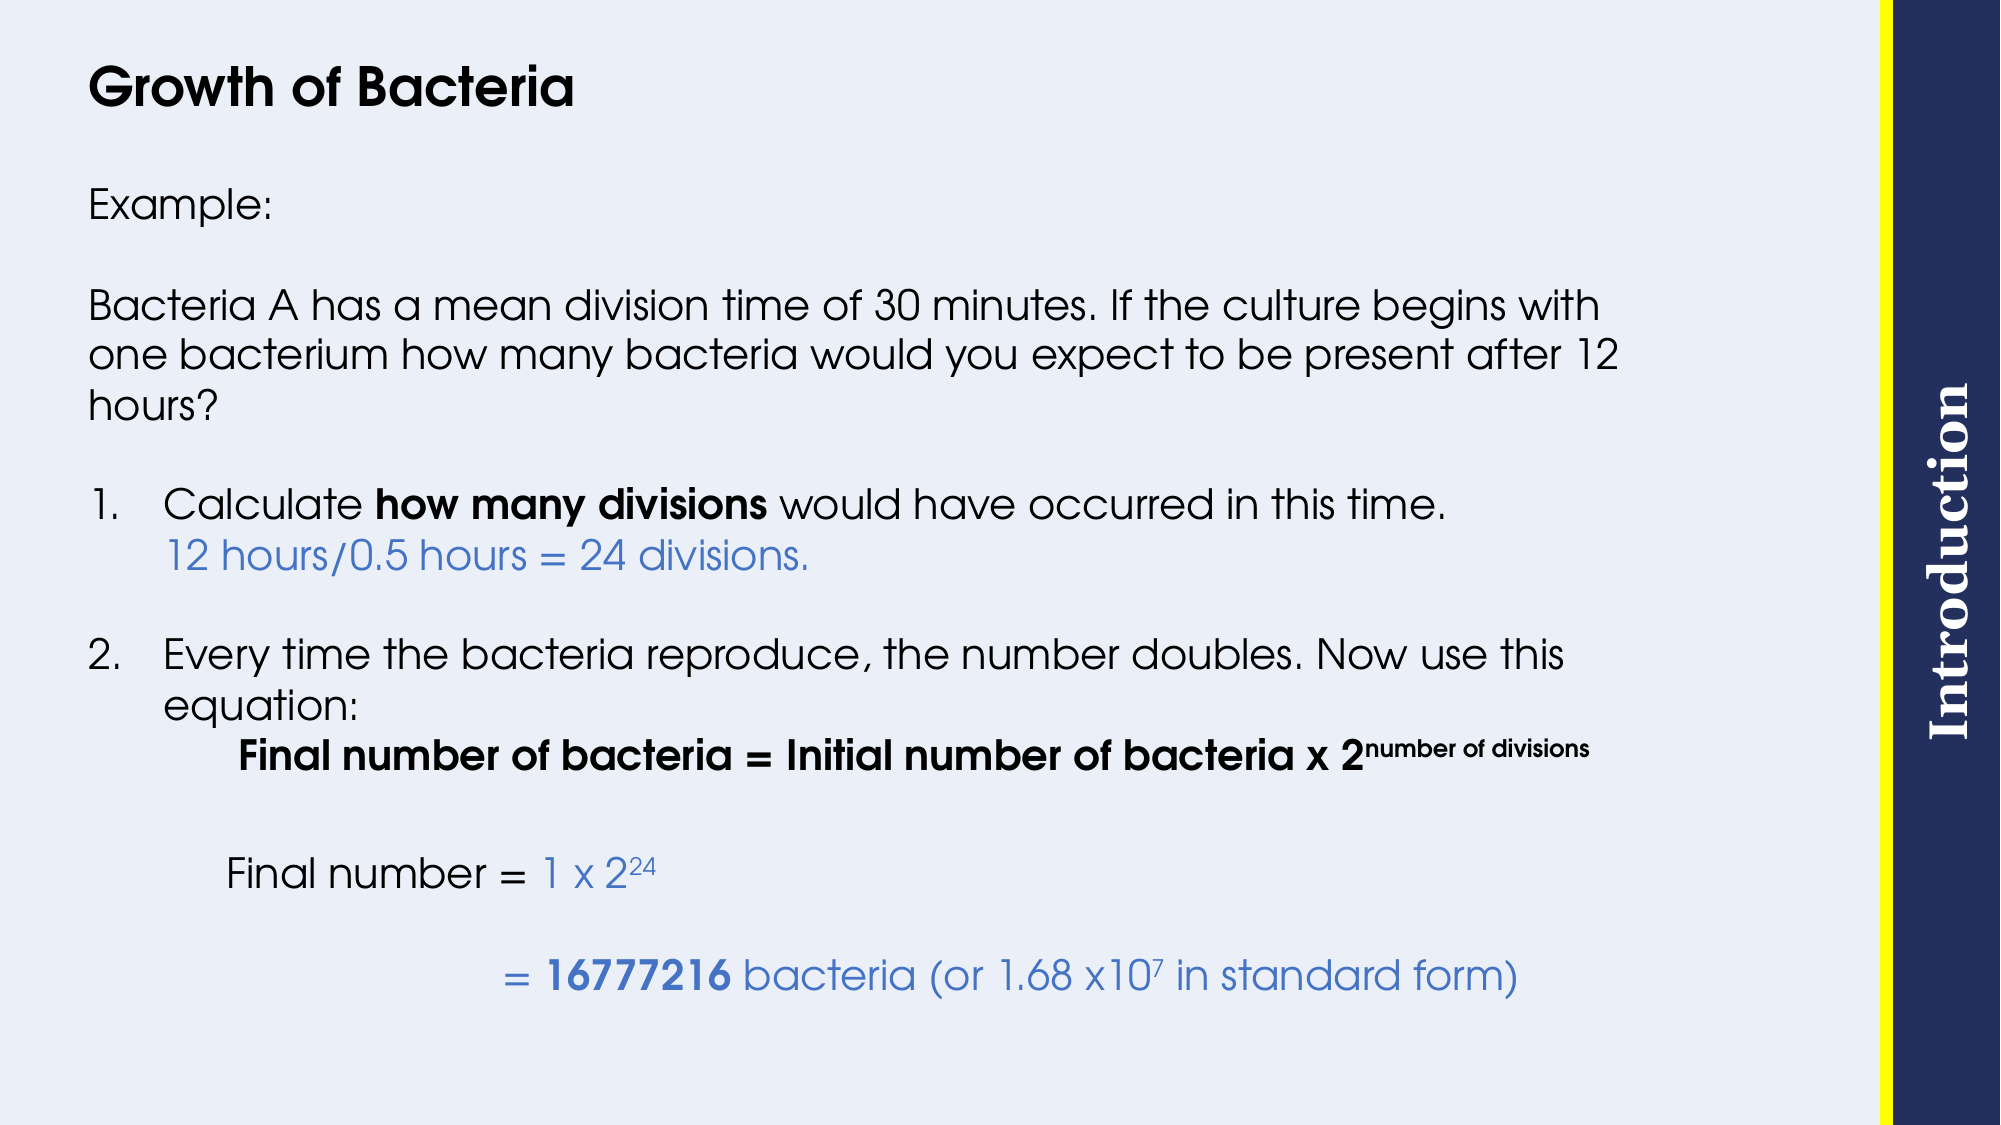

# Growth of Bacteria

Example:

Bacteria A has a mean division time of 30 minutes. If the culture begins with one bacterium how many bacteria would you expect to be present after 12 hours?

Calculate how many divisions would have occurred in this time.
12 hours/0.5 hours = 24 divisions.

Every time the bacteria reproduce, the number doubles. Now use this equation:
Final number of bacteria = Initial number of bacteria x 2number of divisions

          Final number = 1 x 224

                                    = 16777216 bacteria (or 1.68 x107 in standard form)